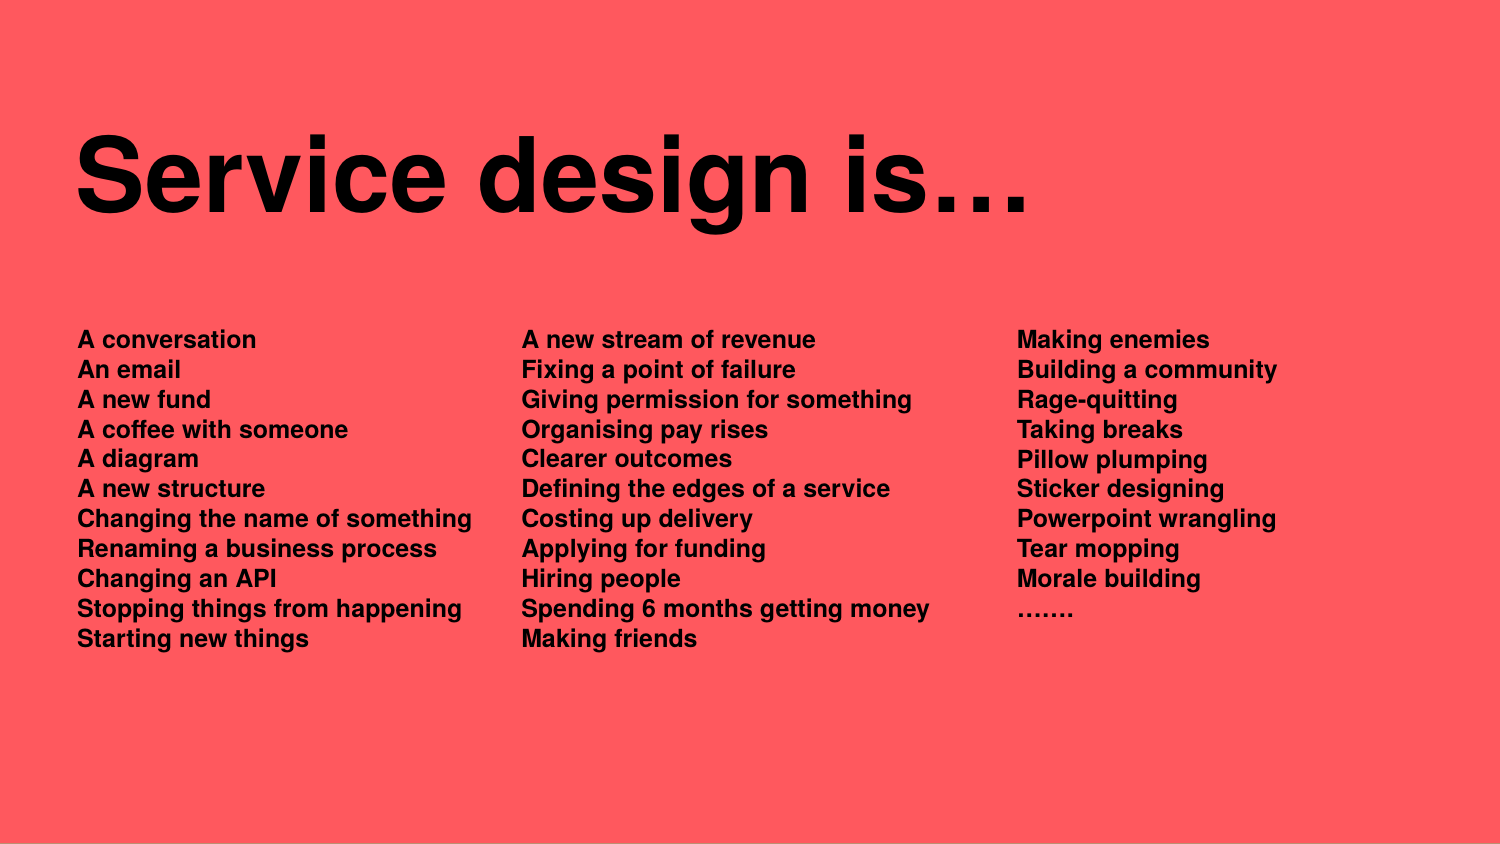

# Service design is…

A conversation
An email
A new fund
A coffee with someone
A diagram
A new structure
Changing the name of something
Renaming a business process
Changing an API
Stopping things from happening
Starting new things

A new stream of revenue
Fixing a point of failure
Giving permission for something
Organising pay rises
Clearer outcomes
Defining the edges of a service
Costing up delivery
Applying for funding
Hiring people
Spending 6 months getting money
Making friends

Making enemies
Building a community
Rage-quitting
Taking breaks
Pillow plumping
Sticker designing
Powerpoint wrangling
Tear mopping
Morale building
…….